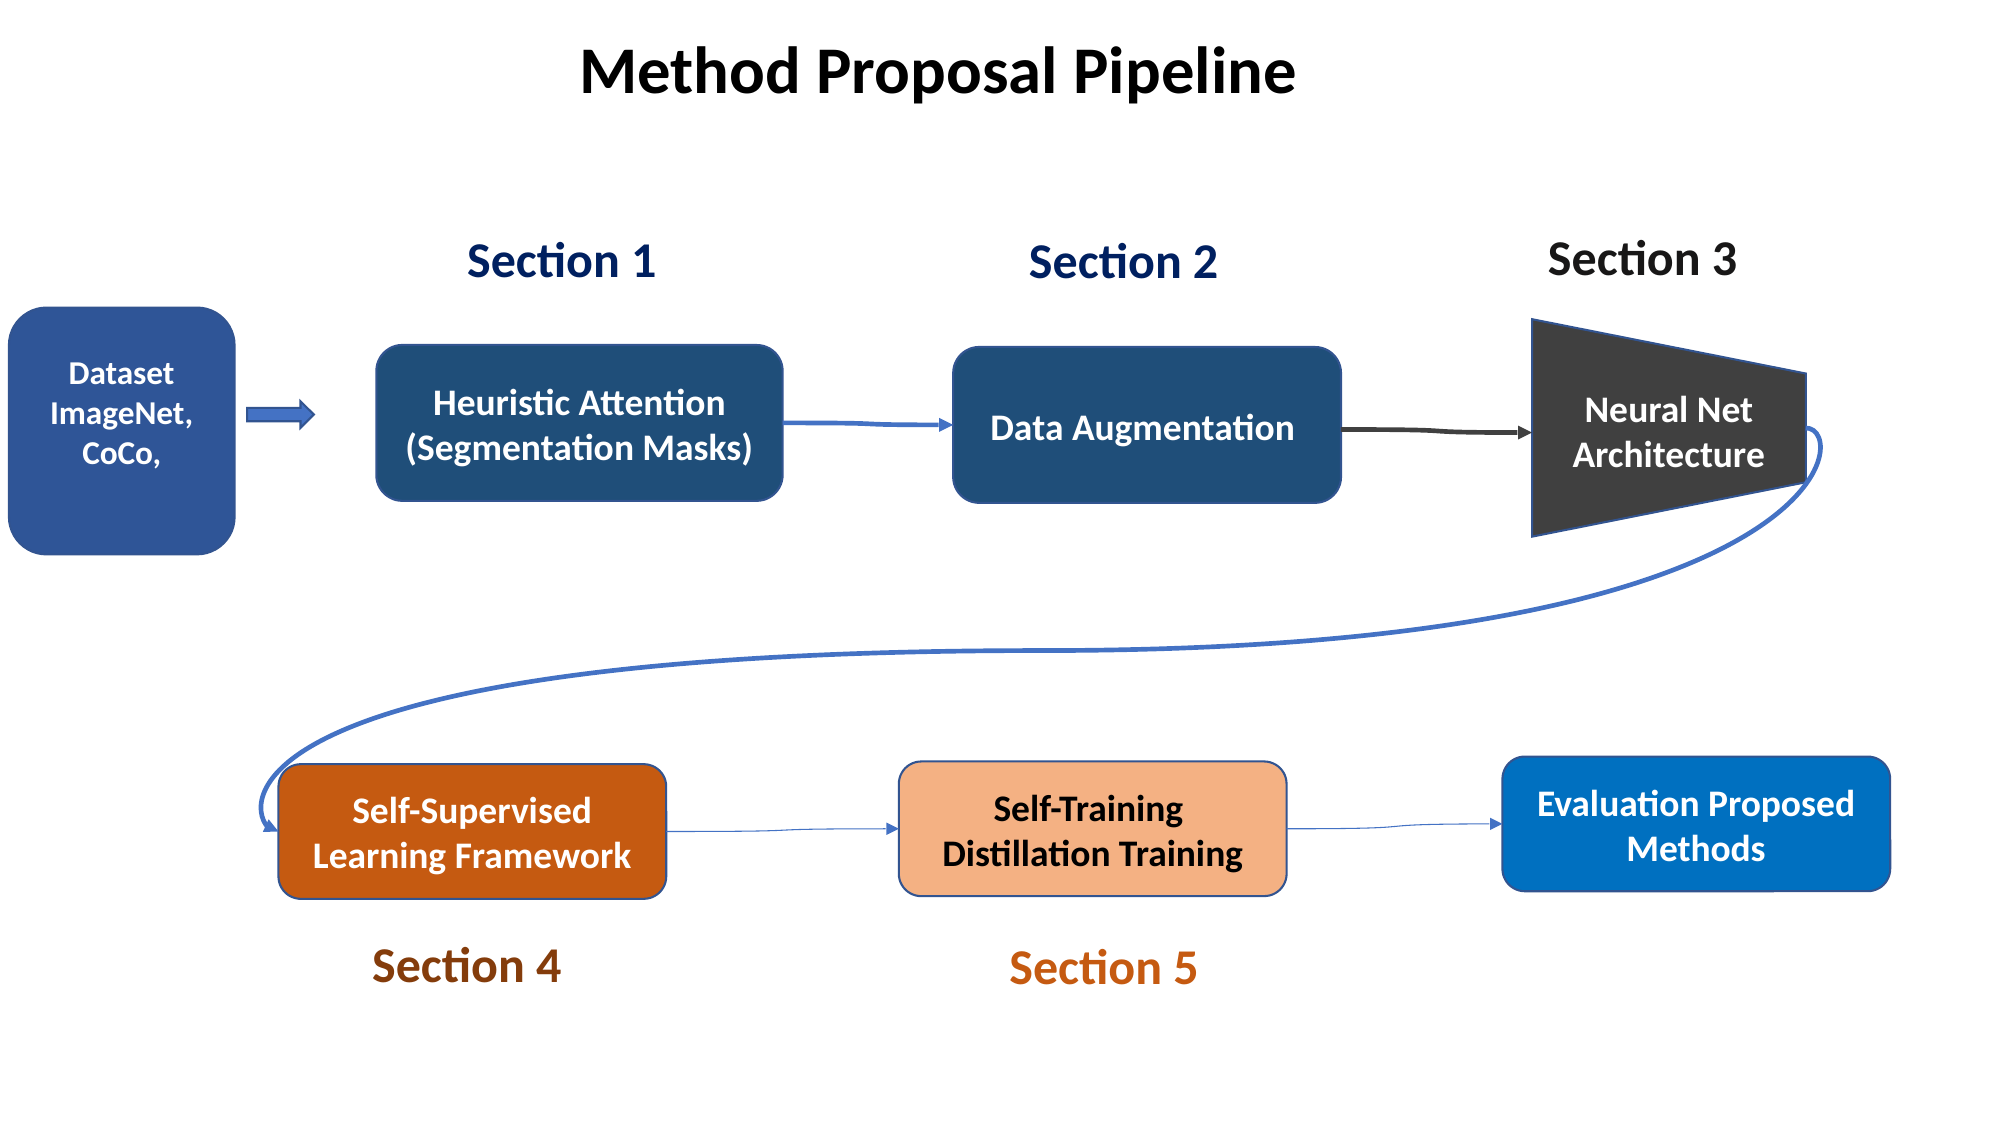

Method Proposal Pipeline

Section 3
Section 1
Section 2

Dataset
ImageNet,
CoCo,

Heuristic Attention (Segmentation Masks)
Data Augmentation
Neural Net Architecture

Evaluation Proposed Methods
Self-Training
Distillation Training
Self-Supervised Learning Framework
Section 4
Section 5